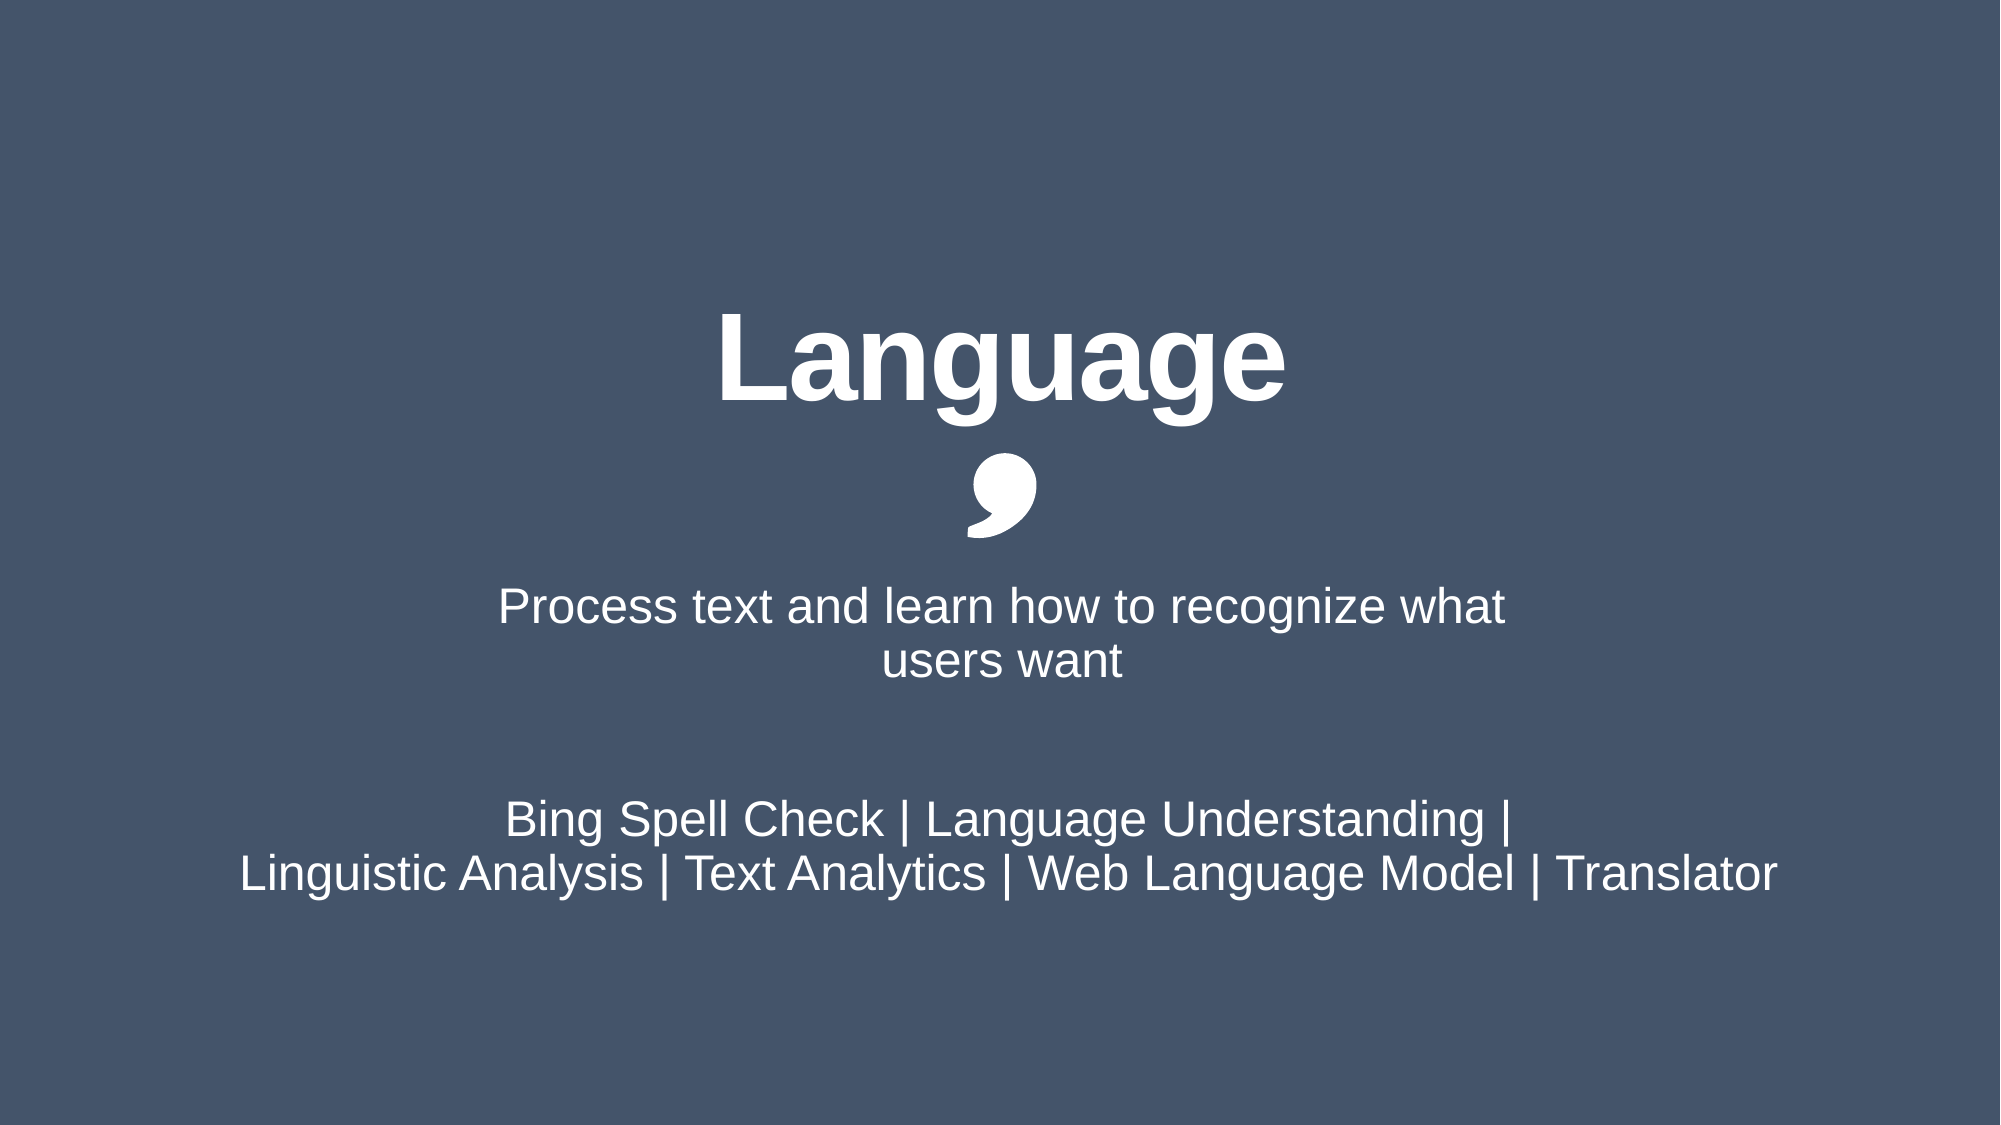

Language

Process text and learn how to recognize what users want
Bing Spell Check | Language Understanding |
Linguistic Analysis | Text Analytics | Web Language Model | Translator